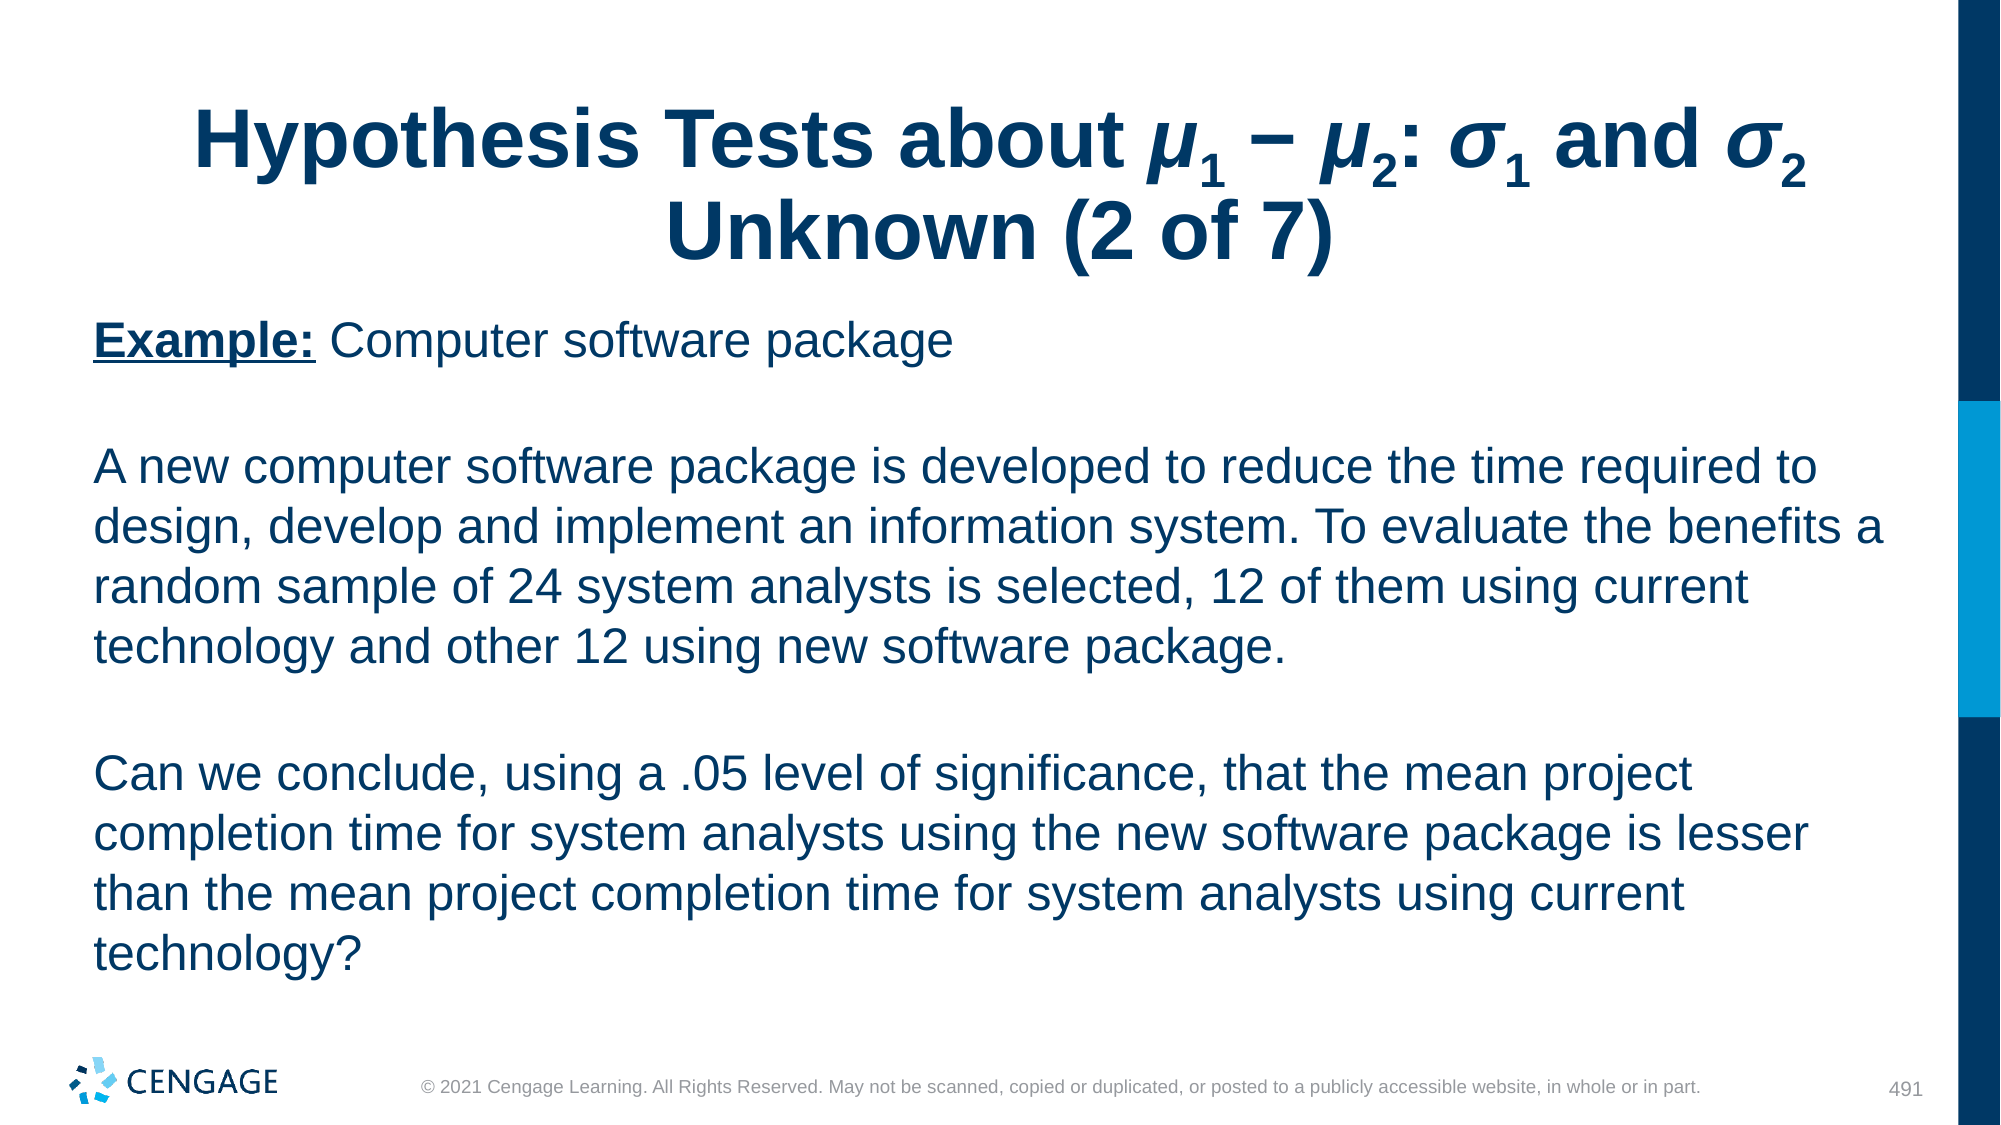

# Hypothesis Tests about μ1 − μ2: σ1 and σ2 Unknown (2 of 7)
Example: Computer software package
A new computer software package is developed to reduce the time required to design, develop and implement an information system. To evaluate the benefits a random sample of 24 system analysts is selected, 12 of them using current technology and other 12 using new software package.
Can we conclude, using a .05 level of significance, that the mean project completion time for system analysts using the new software package is lesser than the mean project completion time for system analysts using current technology?